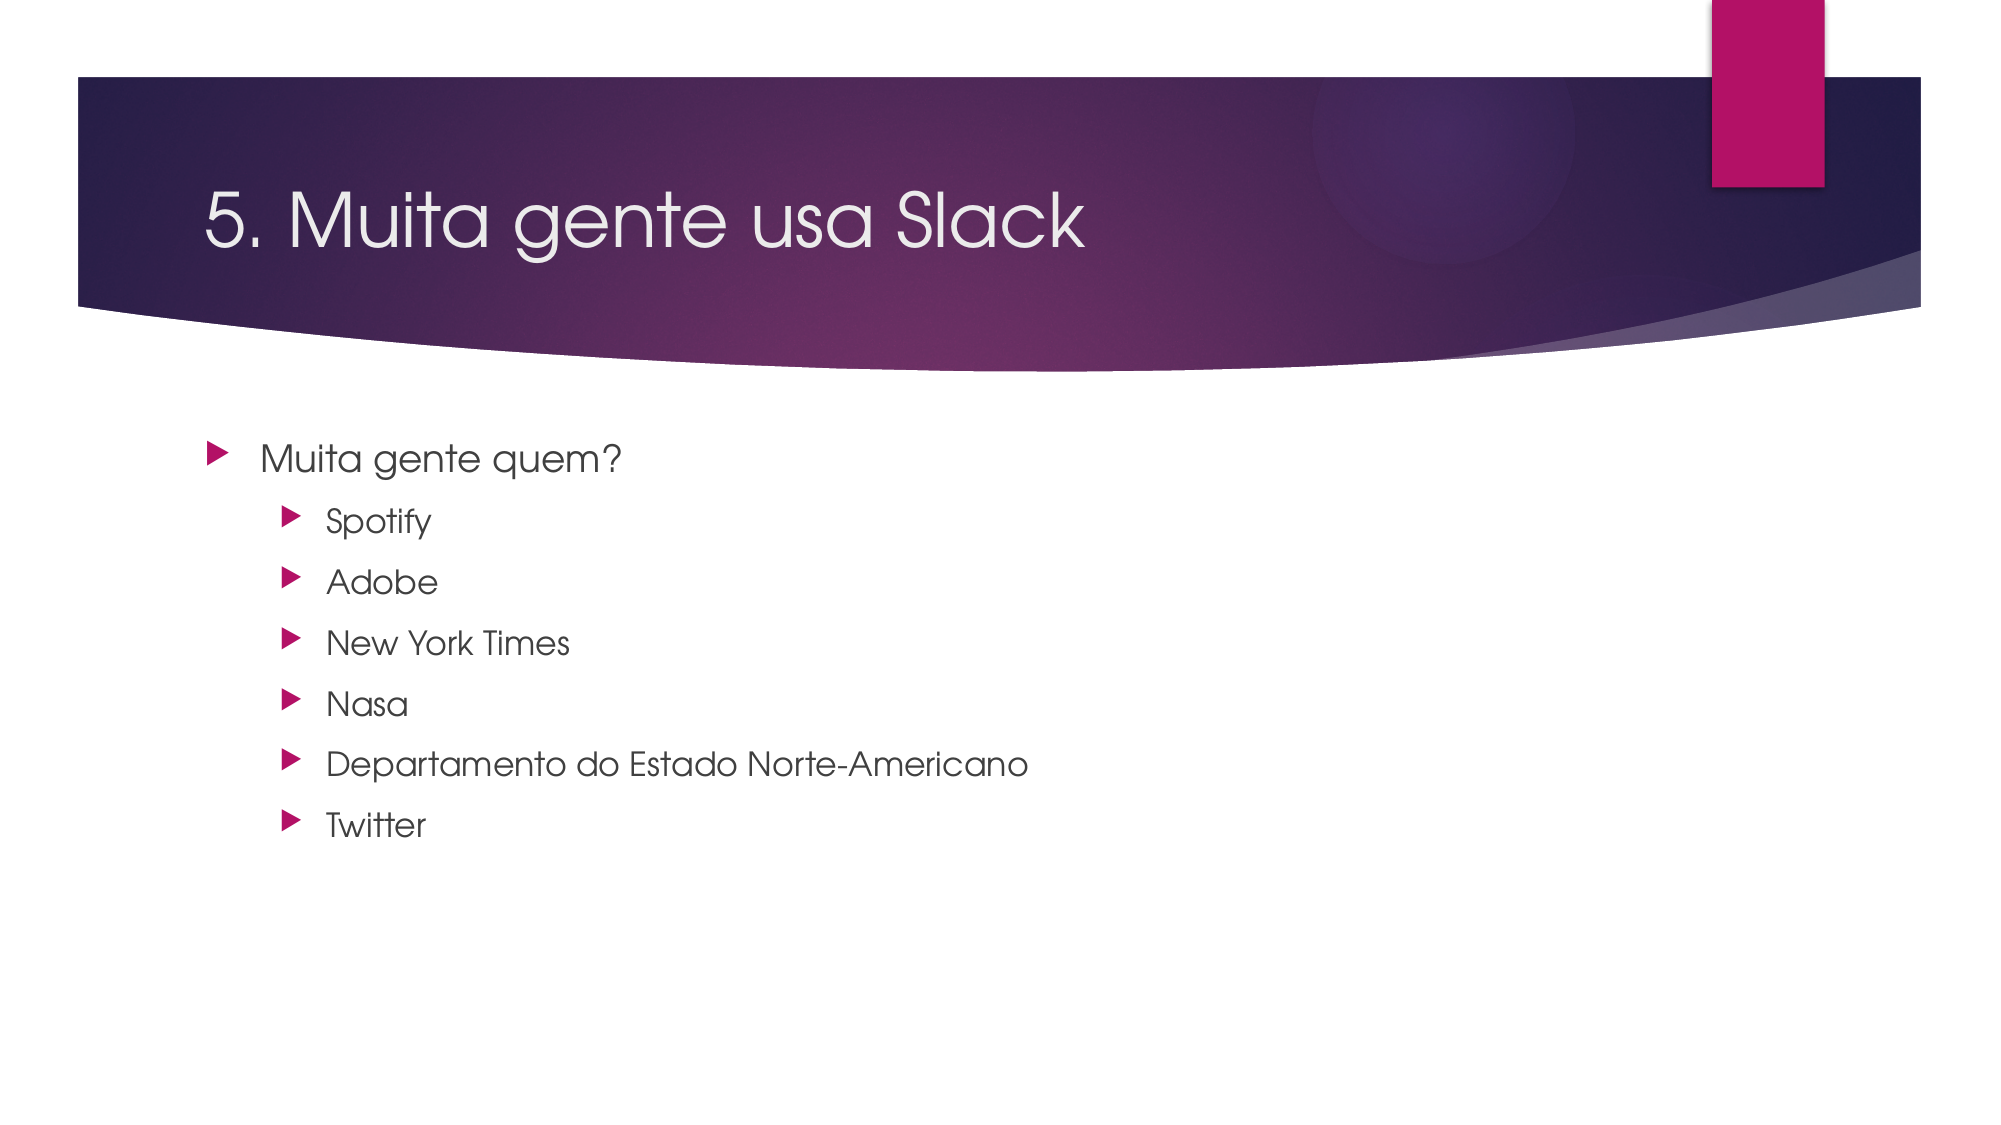

# 5. Muita gente usa Slack
Muita gente quem?
Spotify
Adobe
New York Times
Nasa
Departamento do Estado Norte-Americano
Twitter